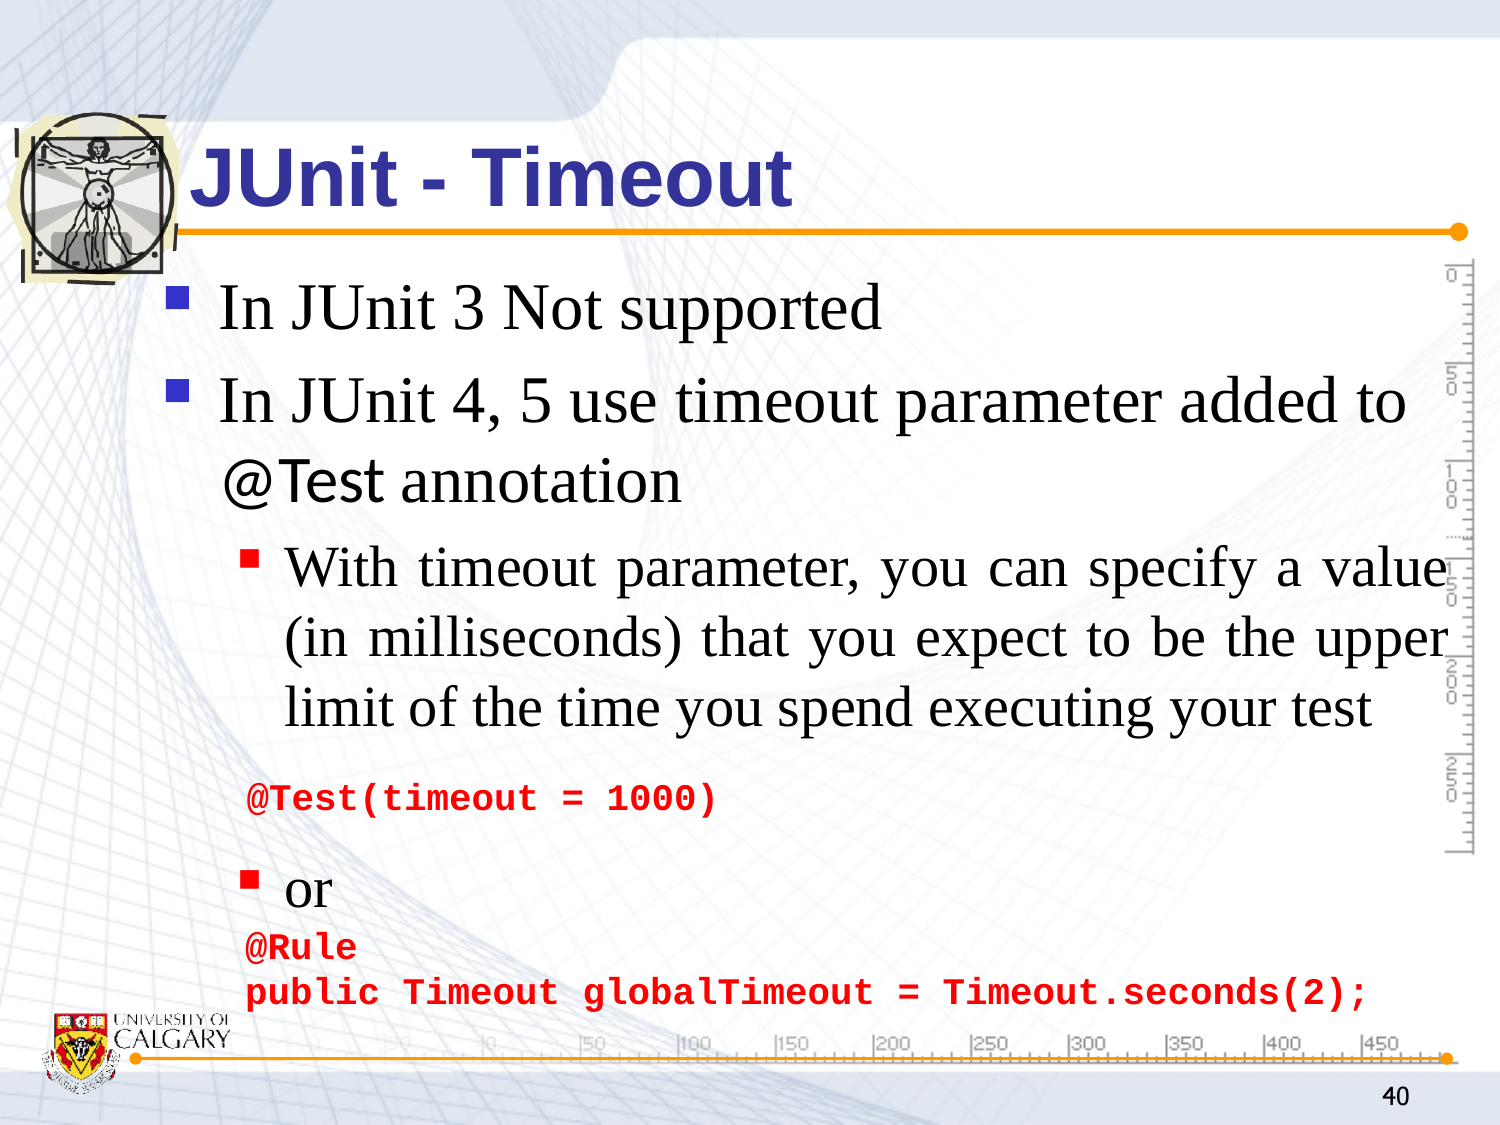

# JUnit - Timeout
In JUnit 3 Not supported
In JUnit 4, 5 use timeout parameter added to @Test annotation
With timeout parameter, you can specify a value (in milliseconds) that you expect to be the upper limit of the time you spend executing your test

or
@Test(timeout = 1000)
@Rule
public Timeout globalTimeout = Timeout.seconds(2);
40